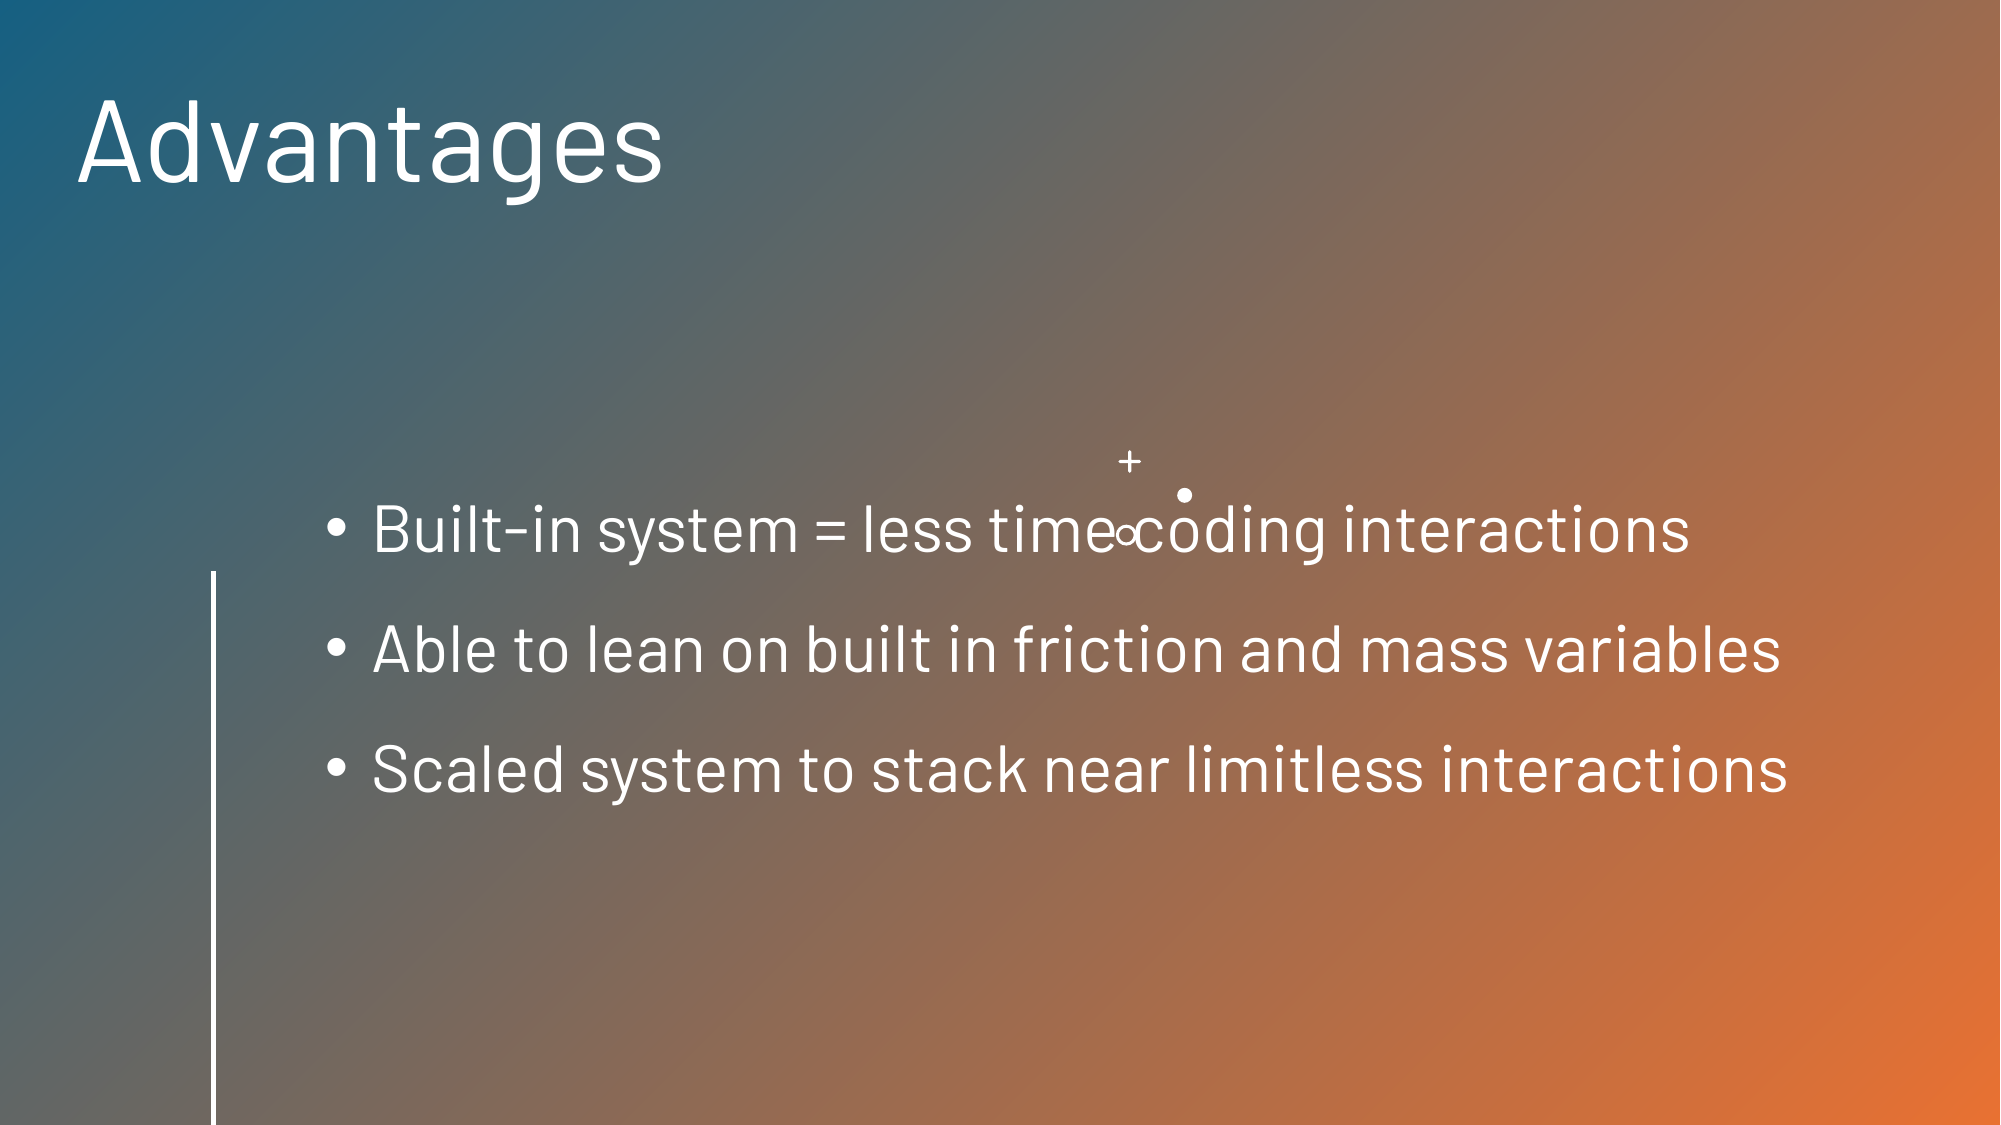

# Advantages
Built-in system = less time coding interactions
Able to lean on built in friction and mass variables
Scaled system to stack near limitless interactions